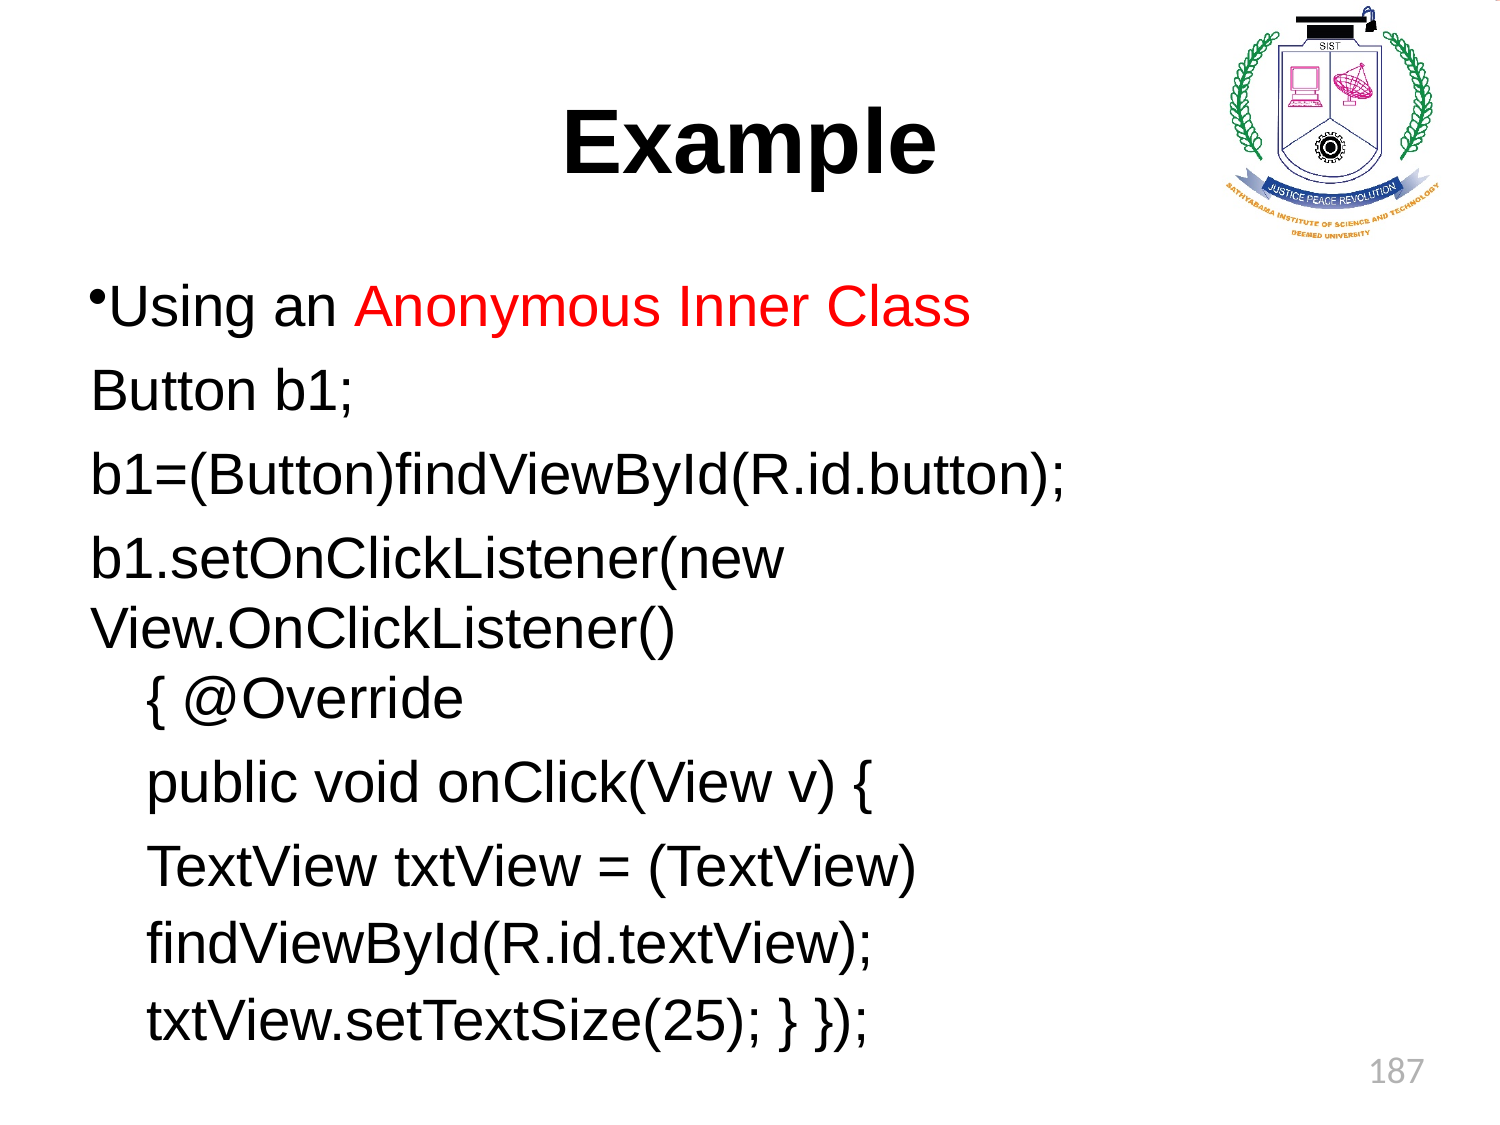

# Example
Using an Anonymous Inner Class  Button b1;  b1=(Button)findViewById(R.id.button);
b1.setOnClickListener(new View.OnClickListener()
{ @Override
public void onClick(View v) {
TextView txtView = (TextView)  findViewById(R.id.textView);  txtView.setTextSize(25); } });
187